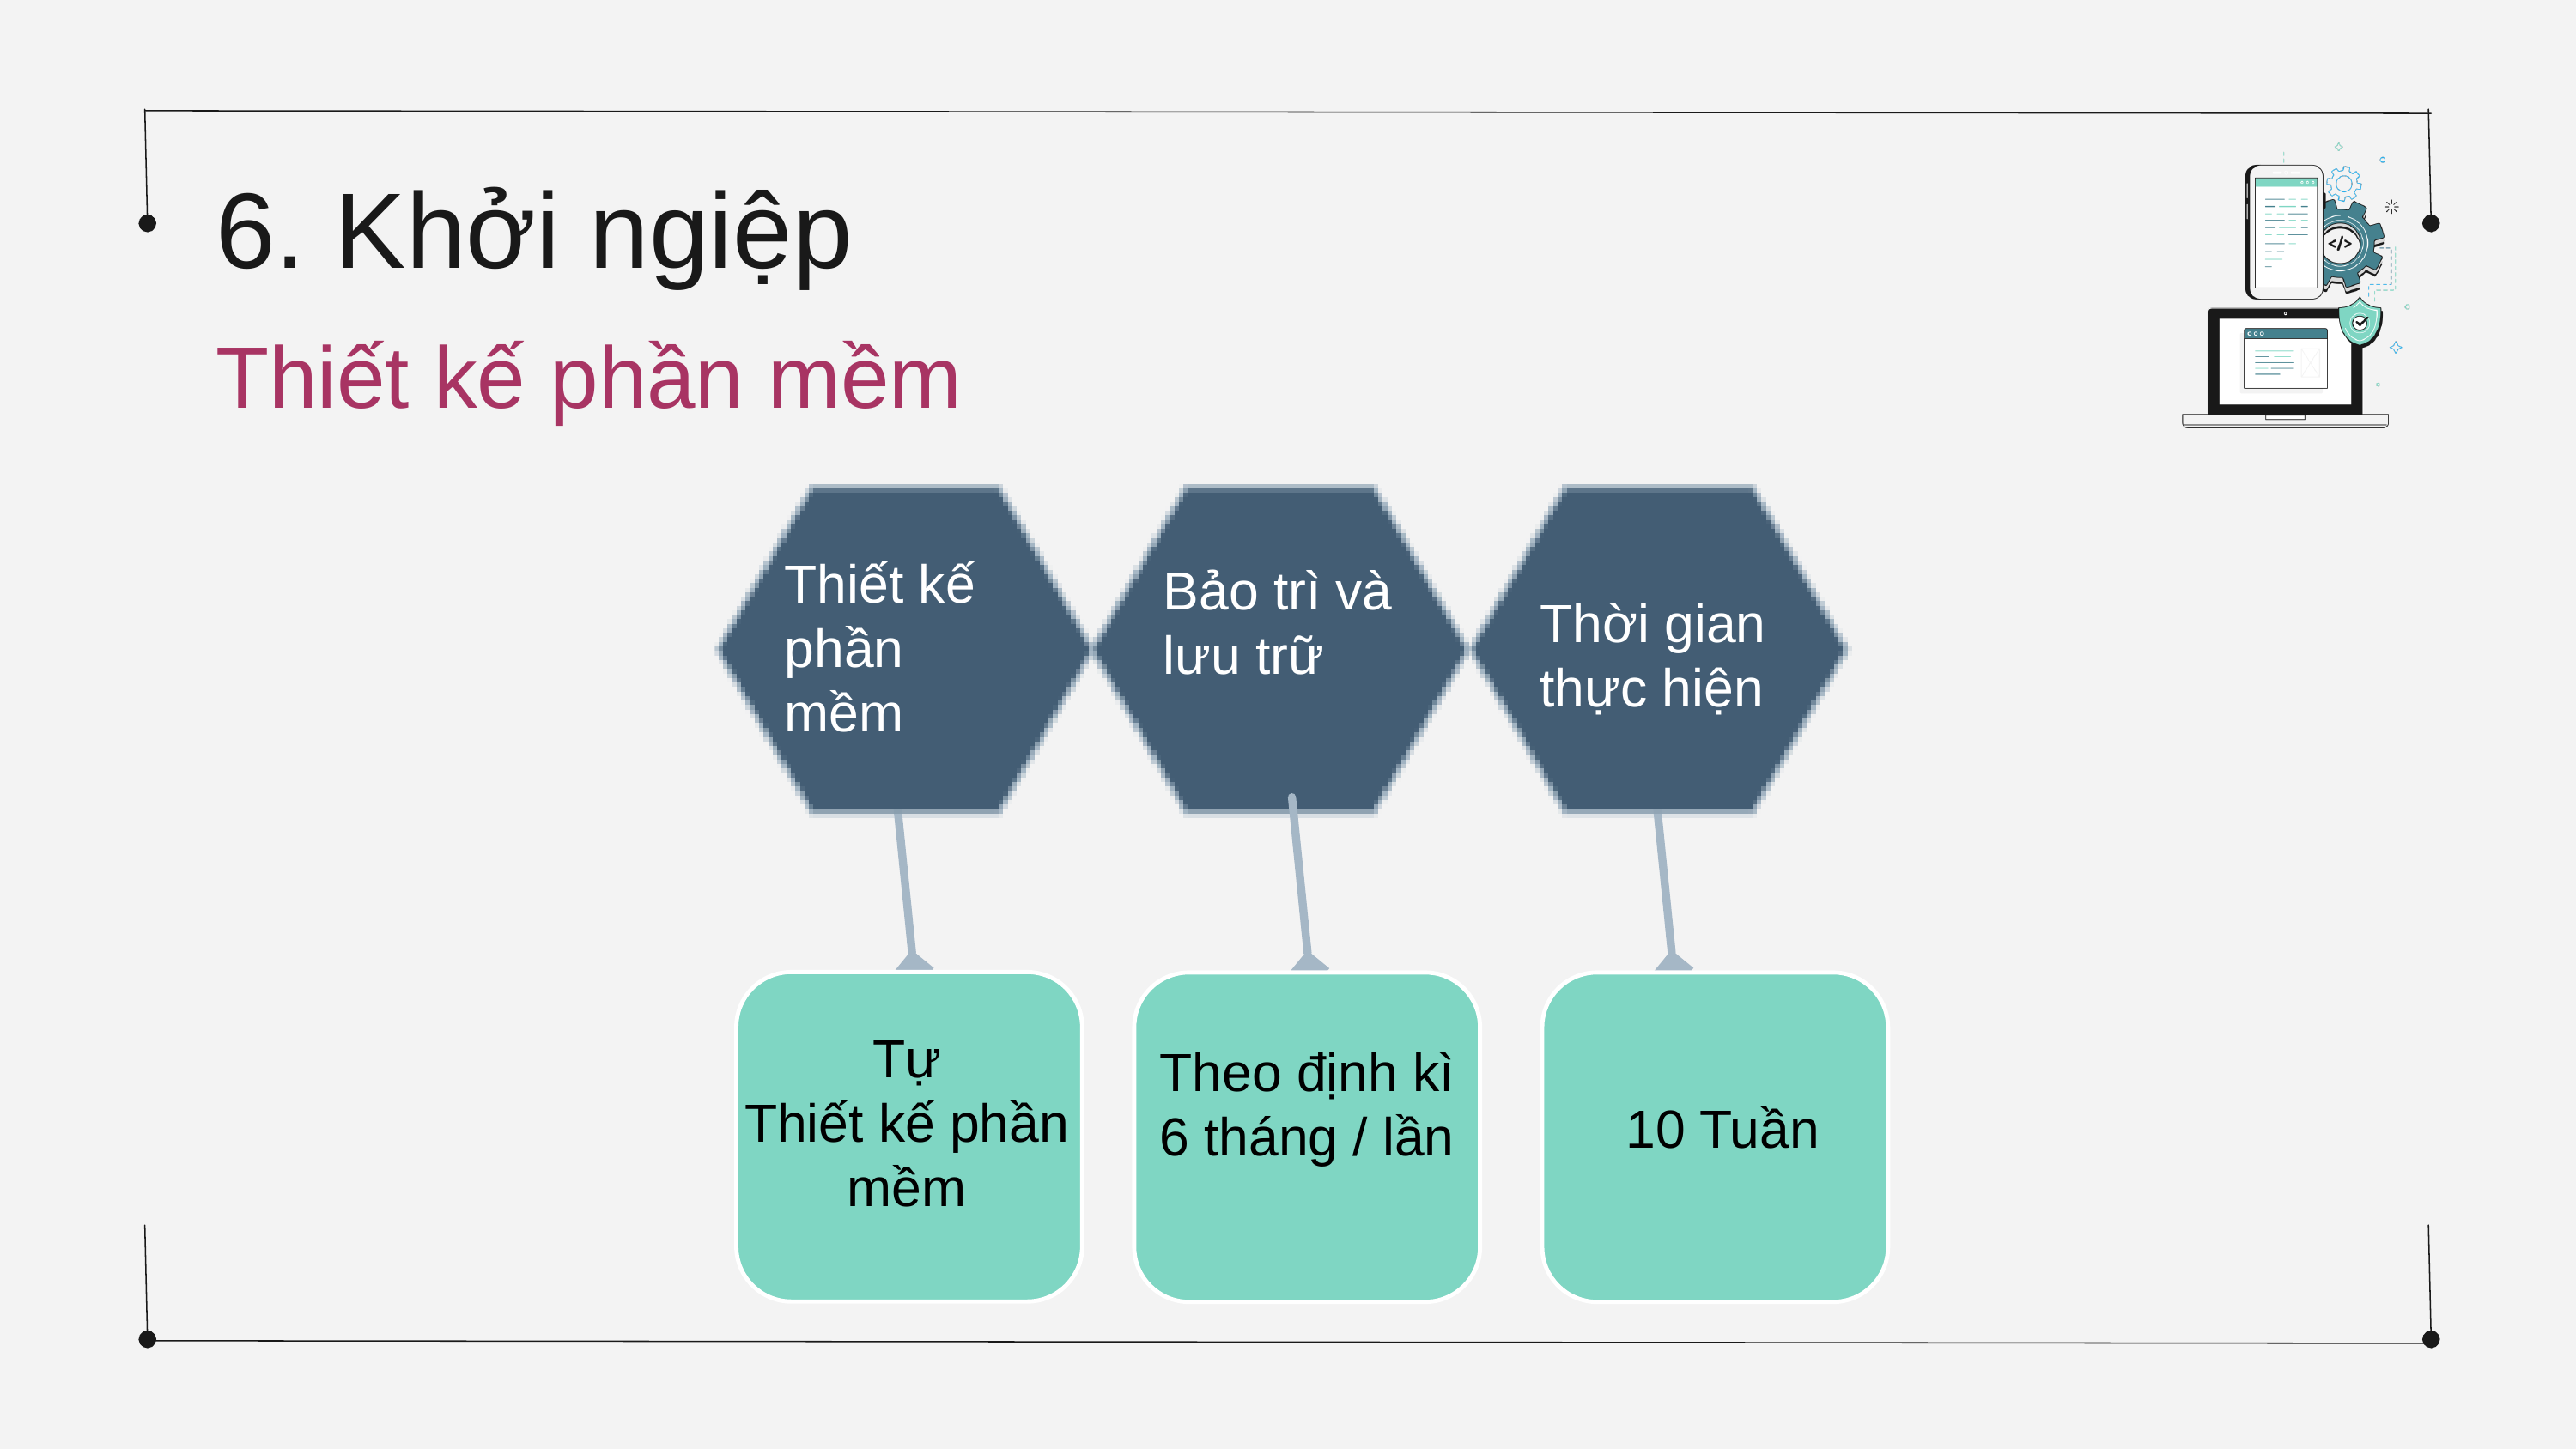

6. Khởi ngiệp

Thiết kế phần mềm

Thiết kế phần mềm
Bảo trì và lưu trữ
Thời gian thực hiện

Tự
Thiết kế phần mềm
Theo định kì 6 tháng / lần
10 Tuần